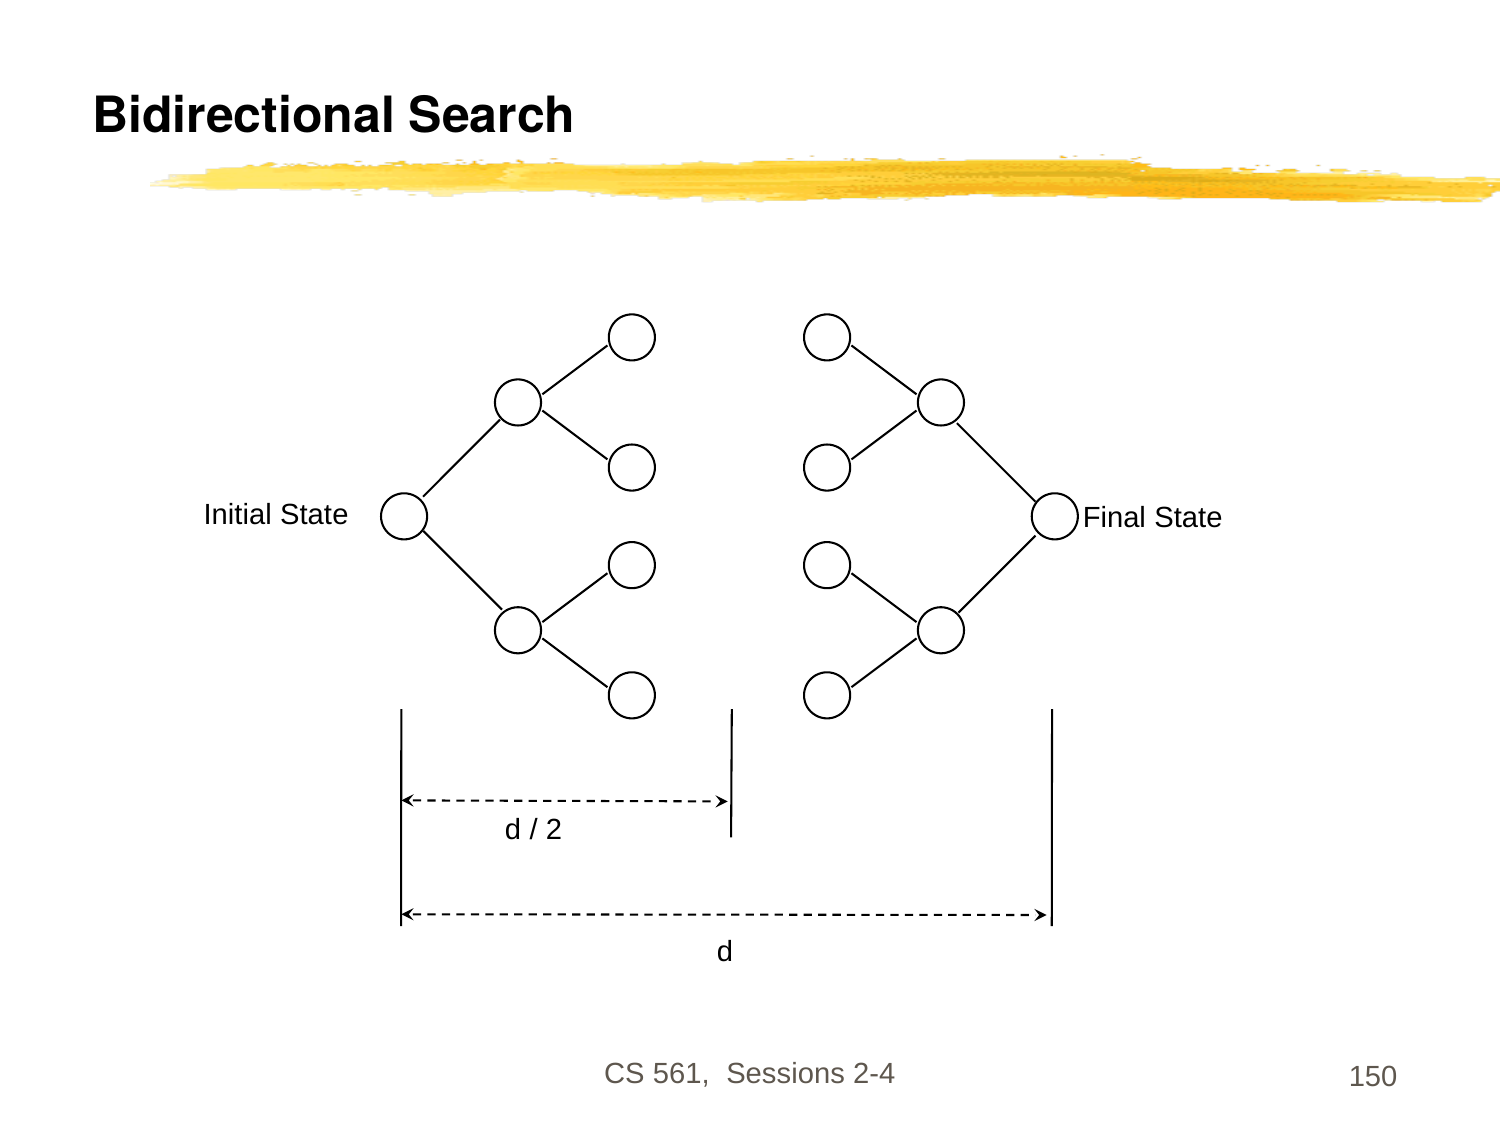

# Bidirectional Search

Initial State
Final State

d / 2

d
CS 561,  Sessions 2-4
150